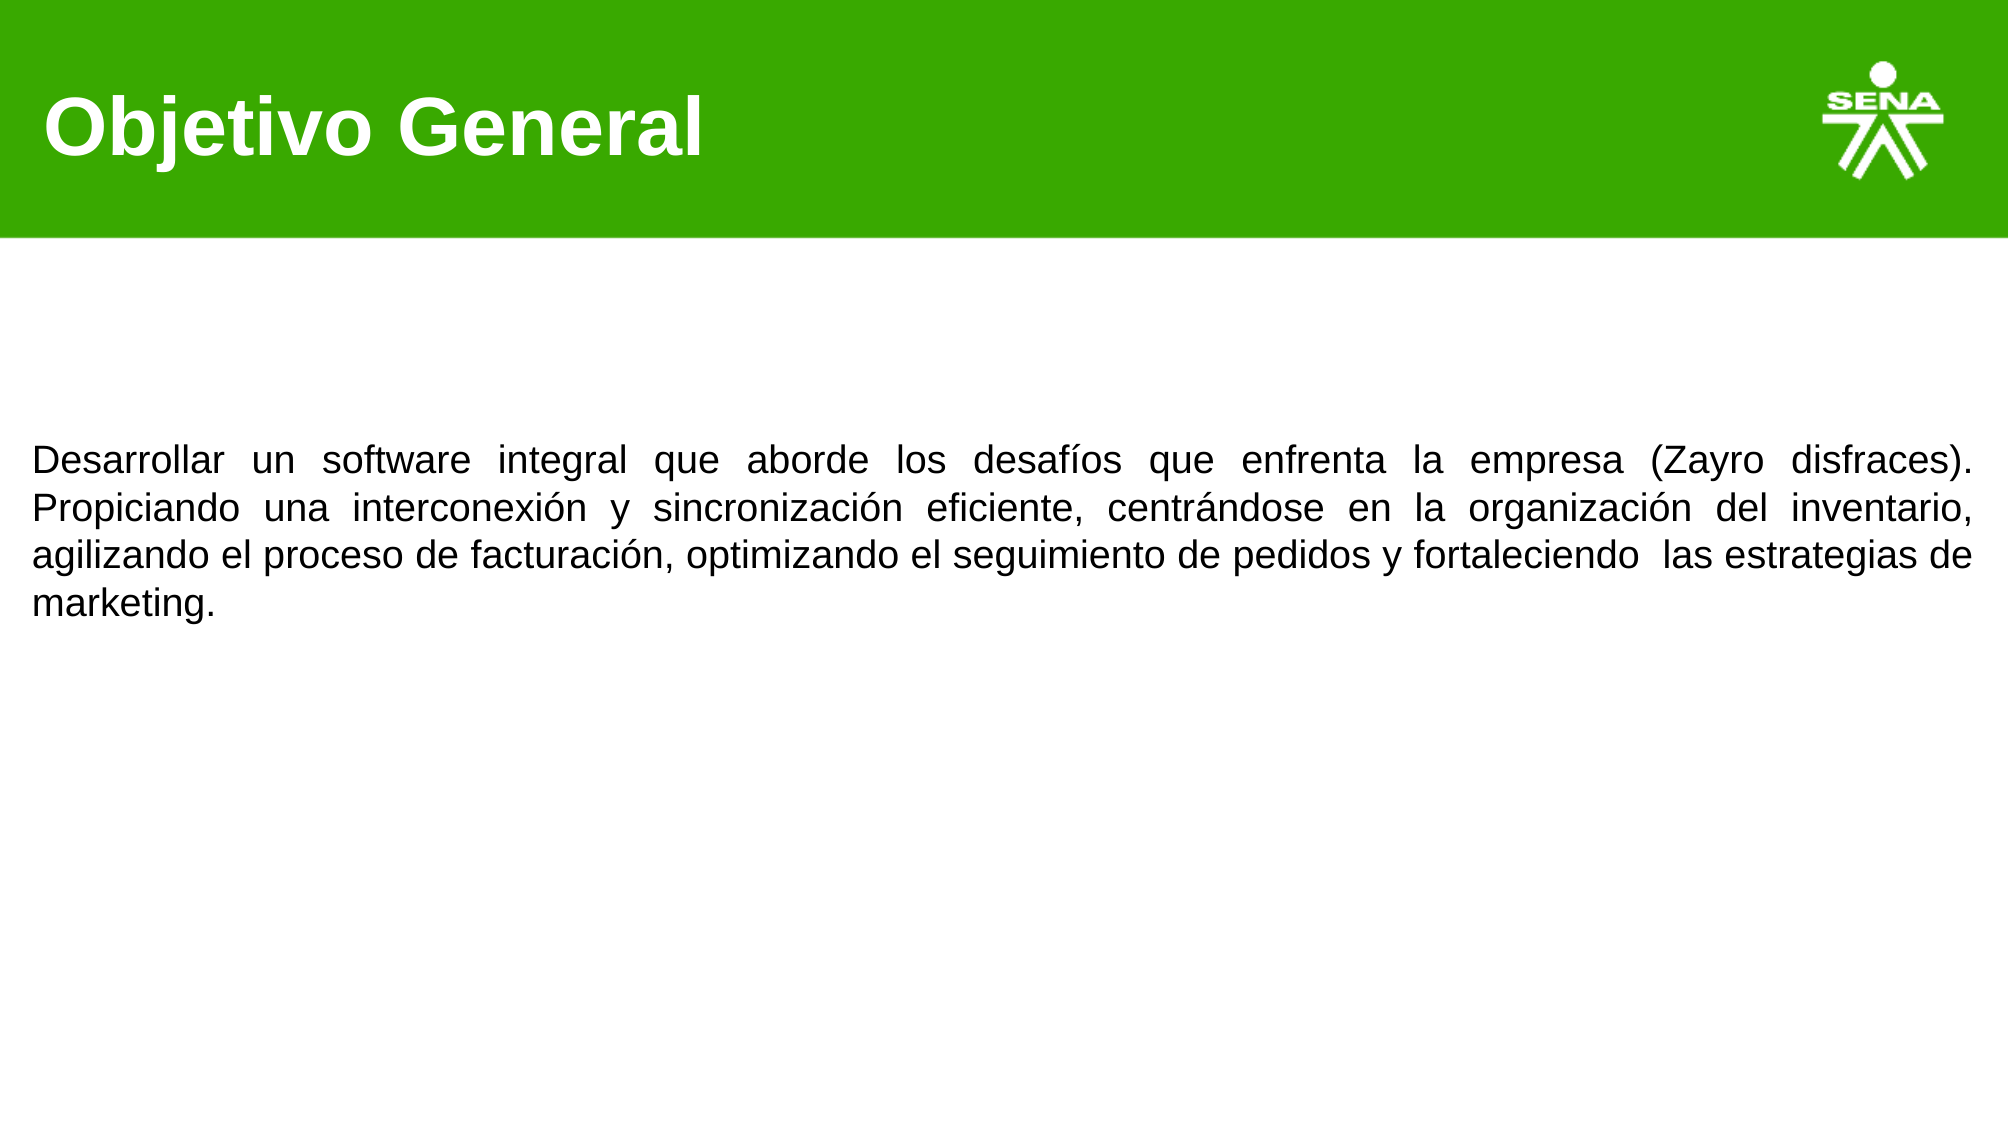

# Objetivo General
Desarrollar un software integral que aborde los desafíos que enfrenta la empresa (Zayro disfraces). Propiciando una interconexión y sincronización eficiente, centrándose en la organización del inventario, agilizando el proceso de facturación, optimizando el seguimiento de pedidos y fortaleciendo  las estrategias de marketing.